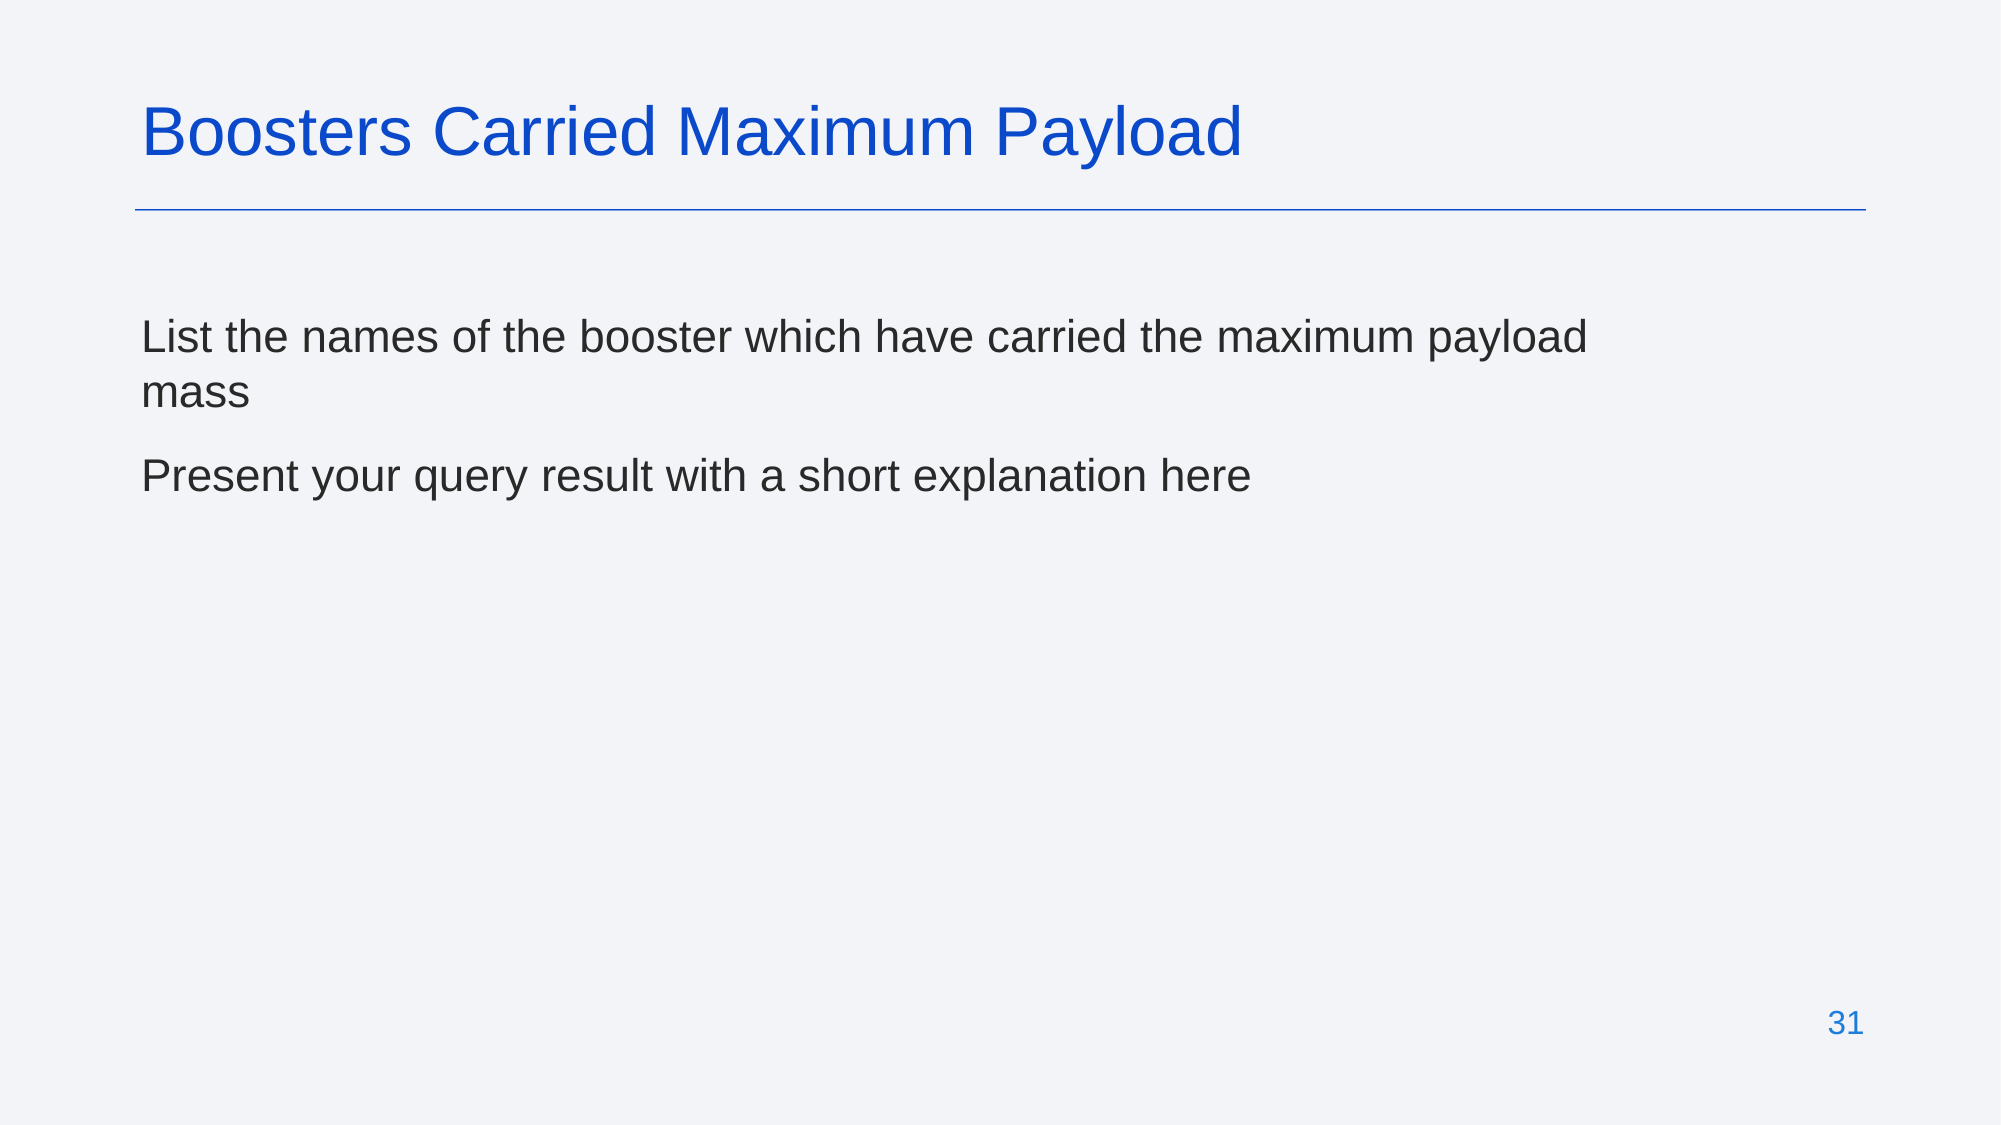

Boosters Carried Maximum Payload
# List the names of the booster which have carried the maximum payload mass
Present your query result with a short explanation here
31